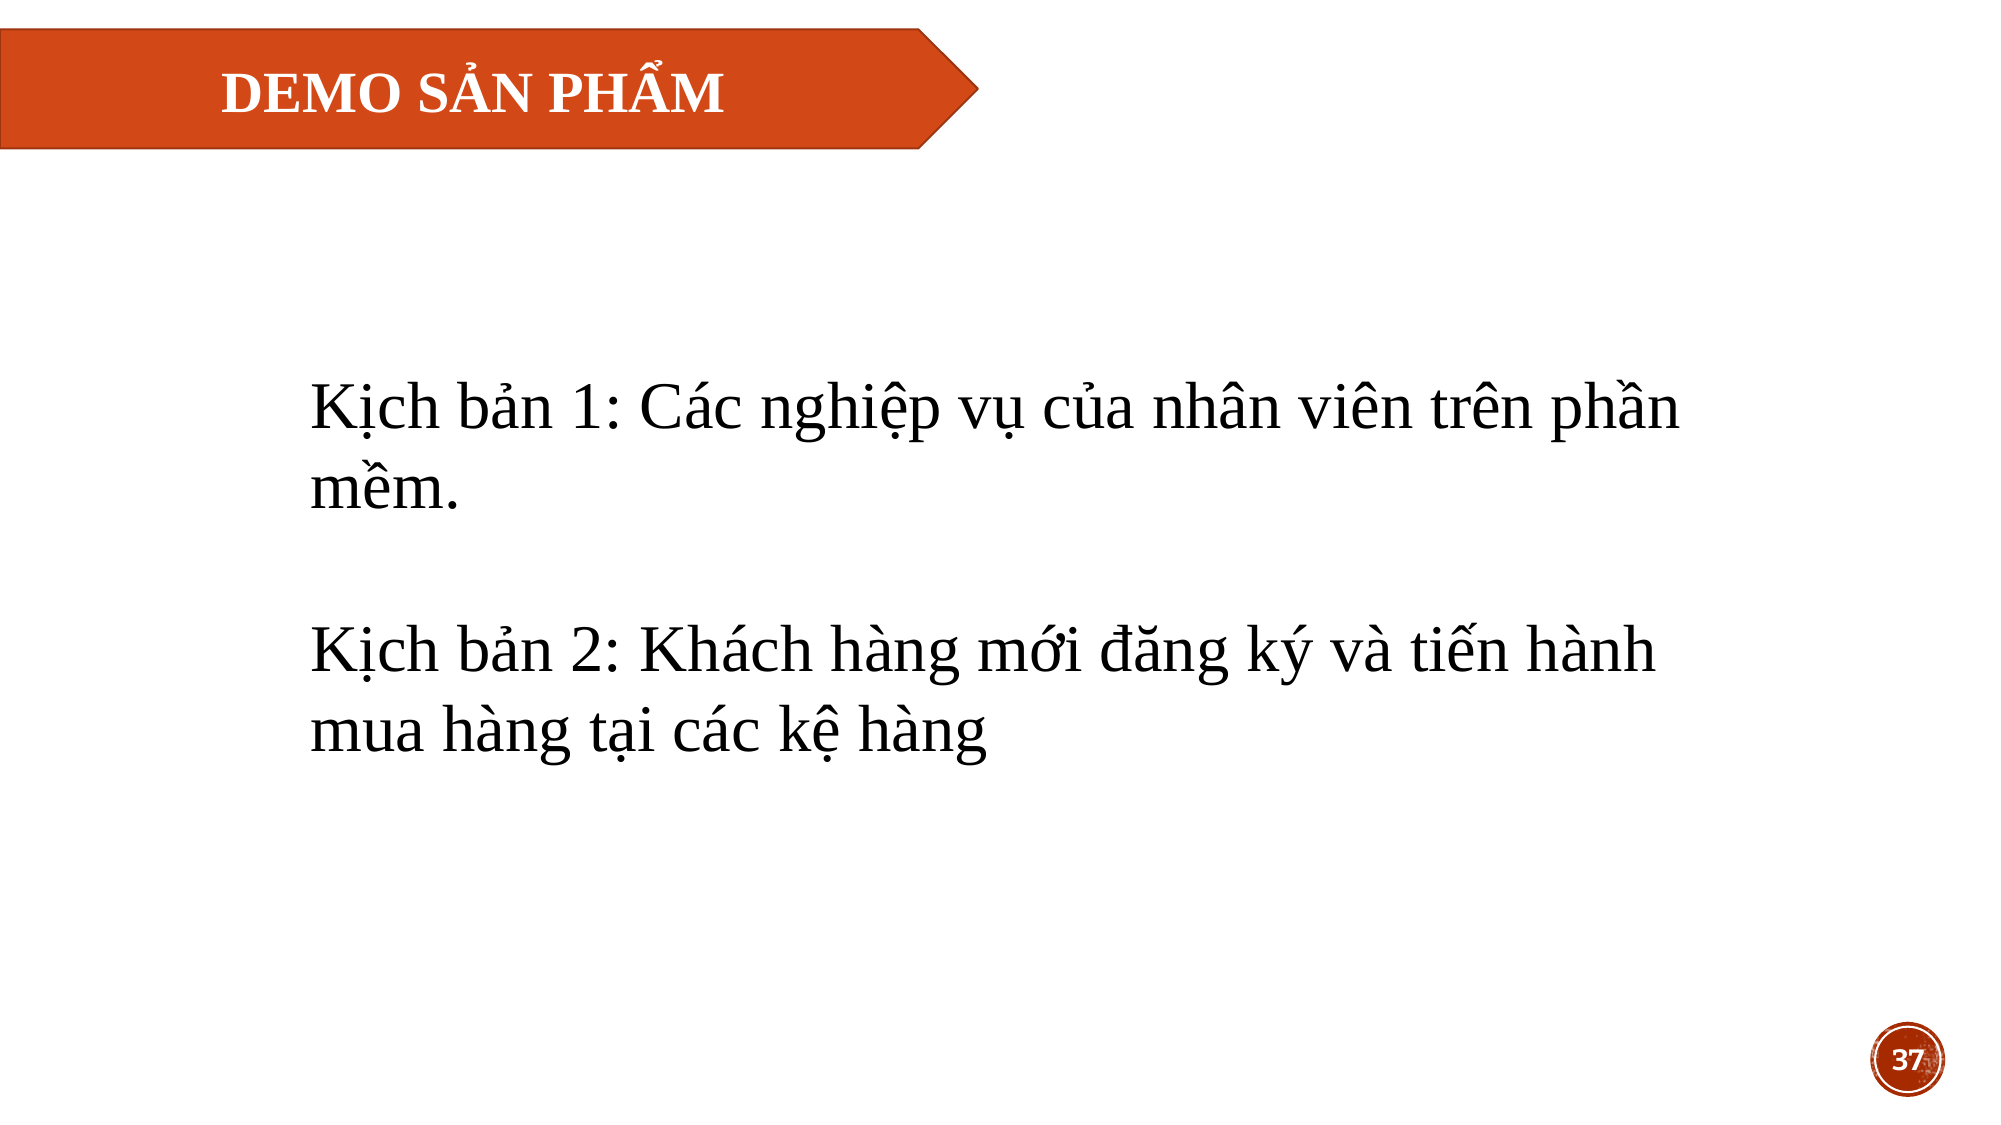

DEMO SẢN PHẨM
Kịch bản 1: Các nghiệp vụ của nhân viên trên phần mềm.
Kịch bản 2: Khách hàng mới đăng ký và tiến hành mua hàng tại các kệ hàng
37